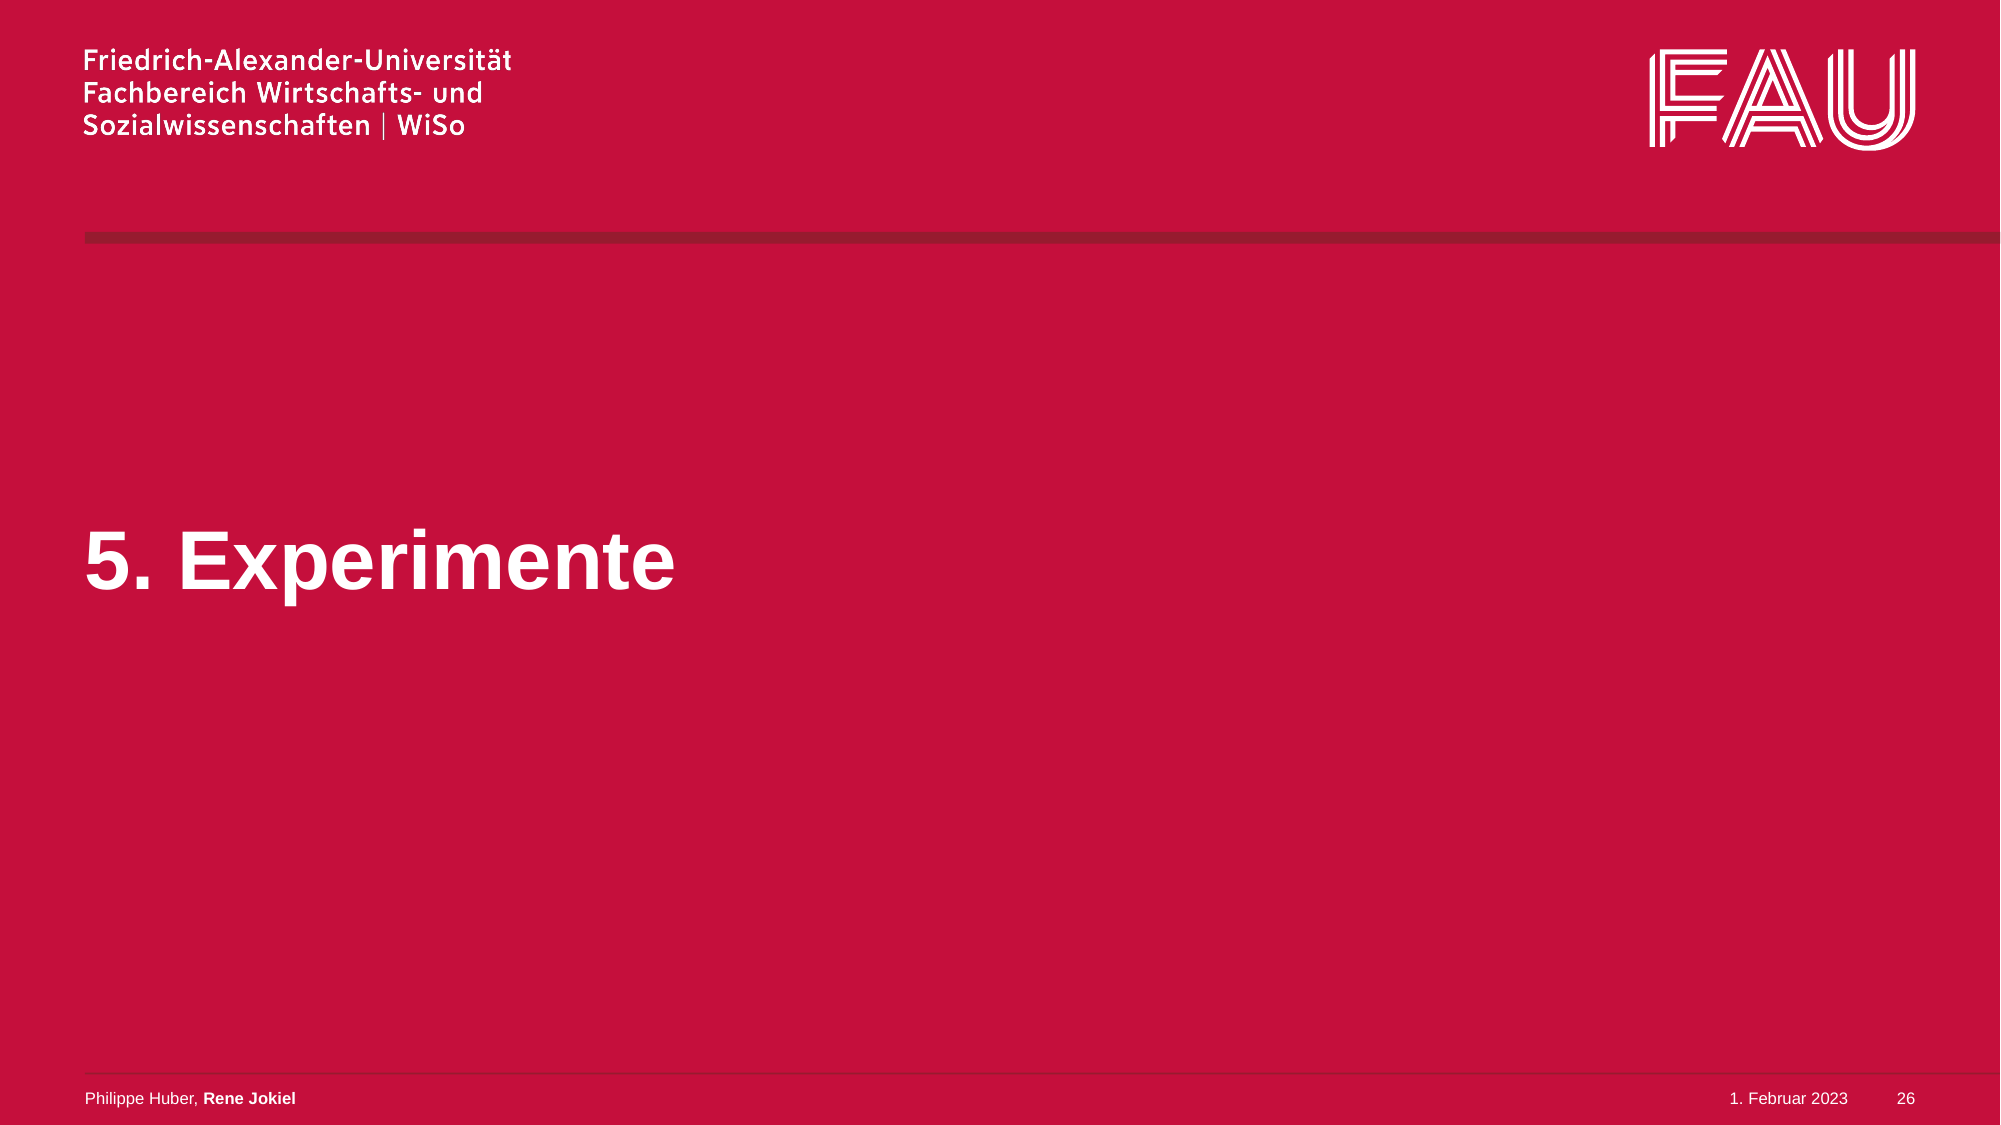

# 5. Experimente
Philippe Huber, Rene Jokiel
1. Februar 2023
26